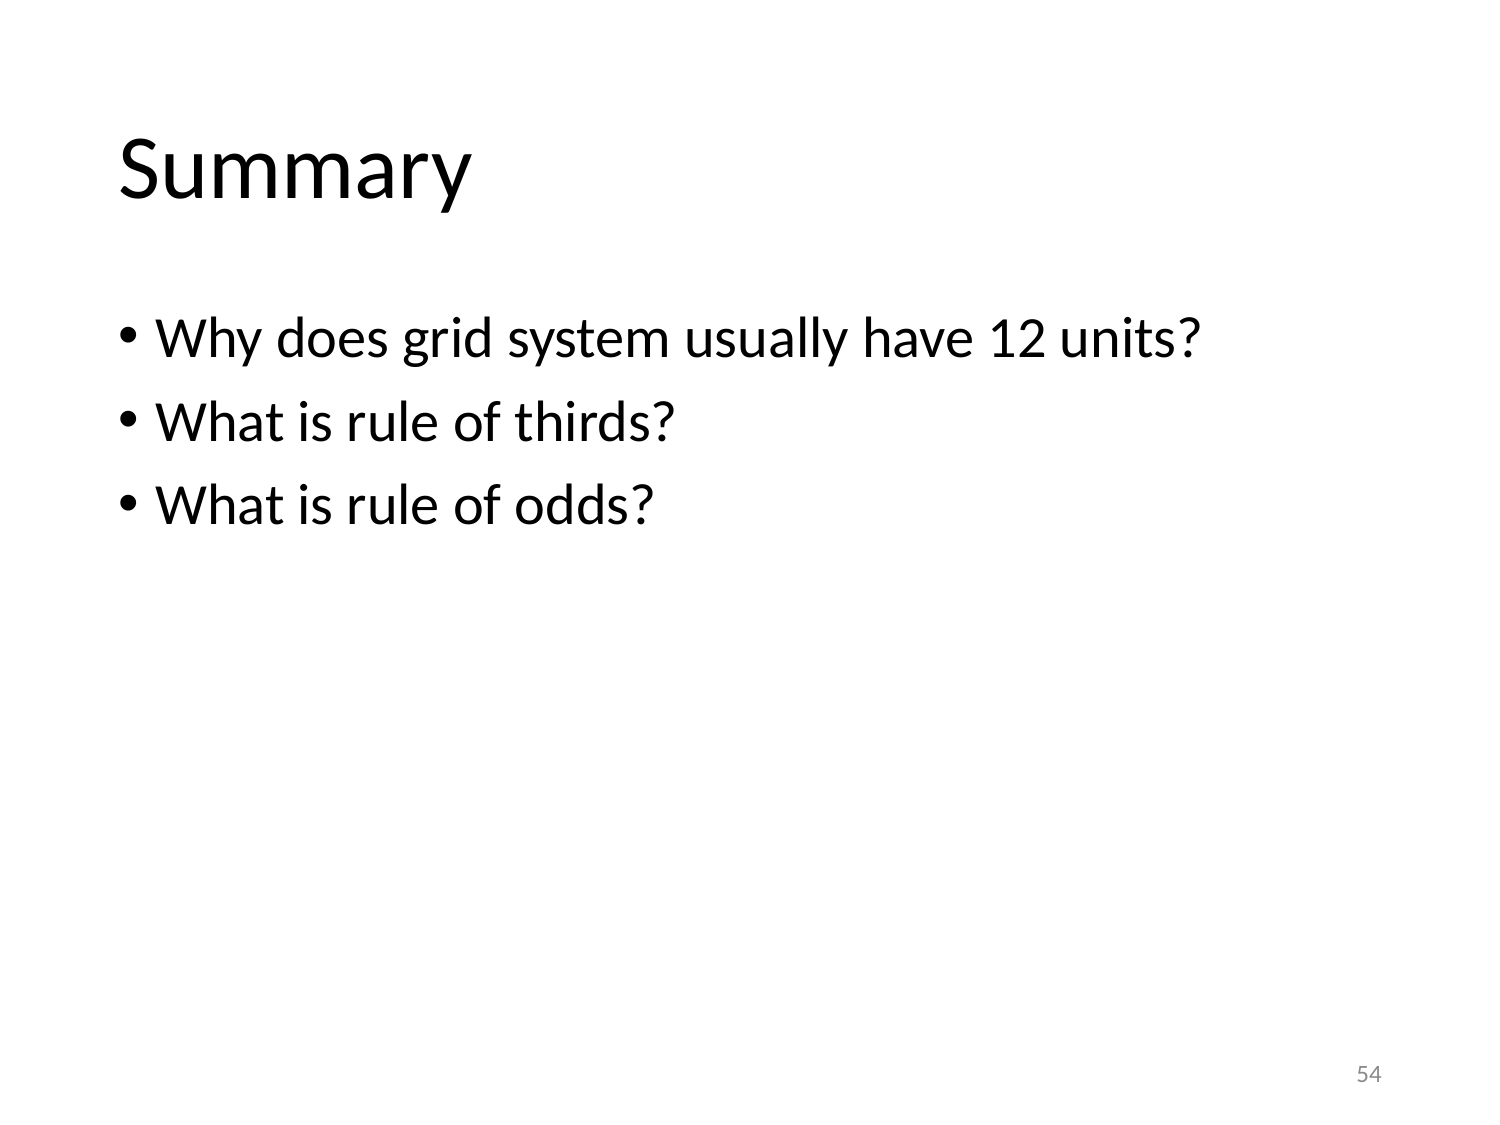

# Summary
Why does grid system usually have 12 units?
What is rule of thirds?
What is rule of odds?
54